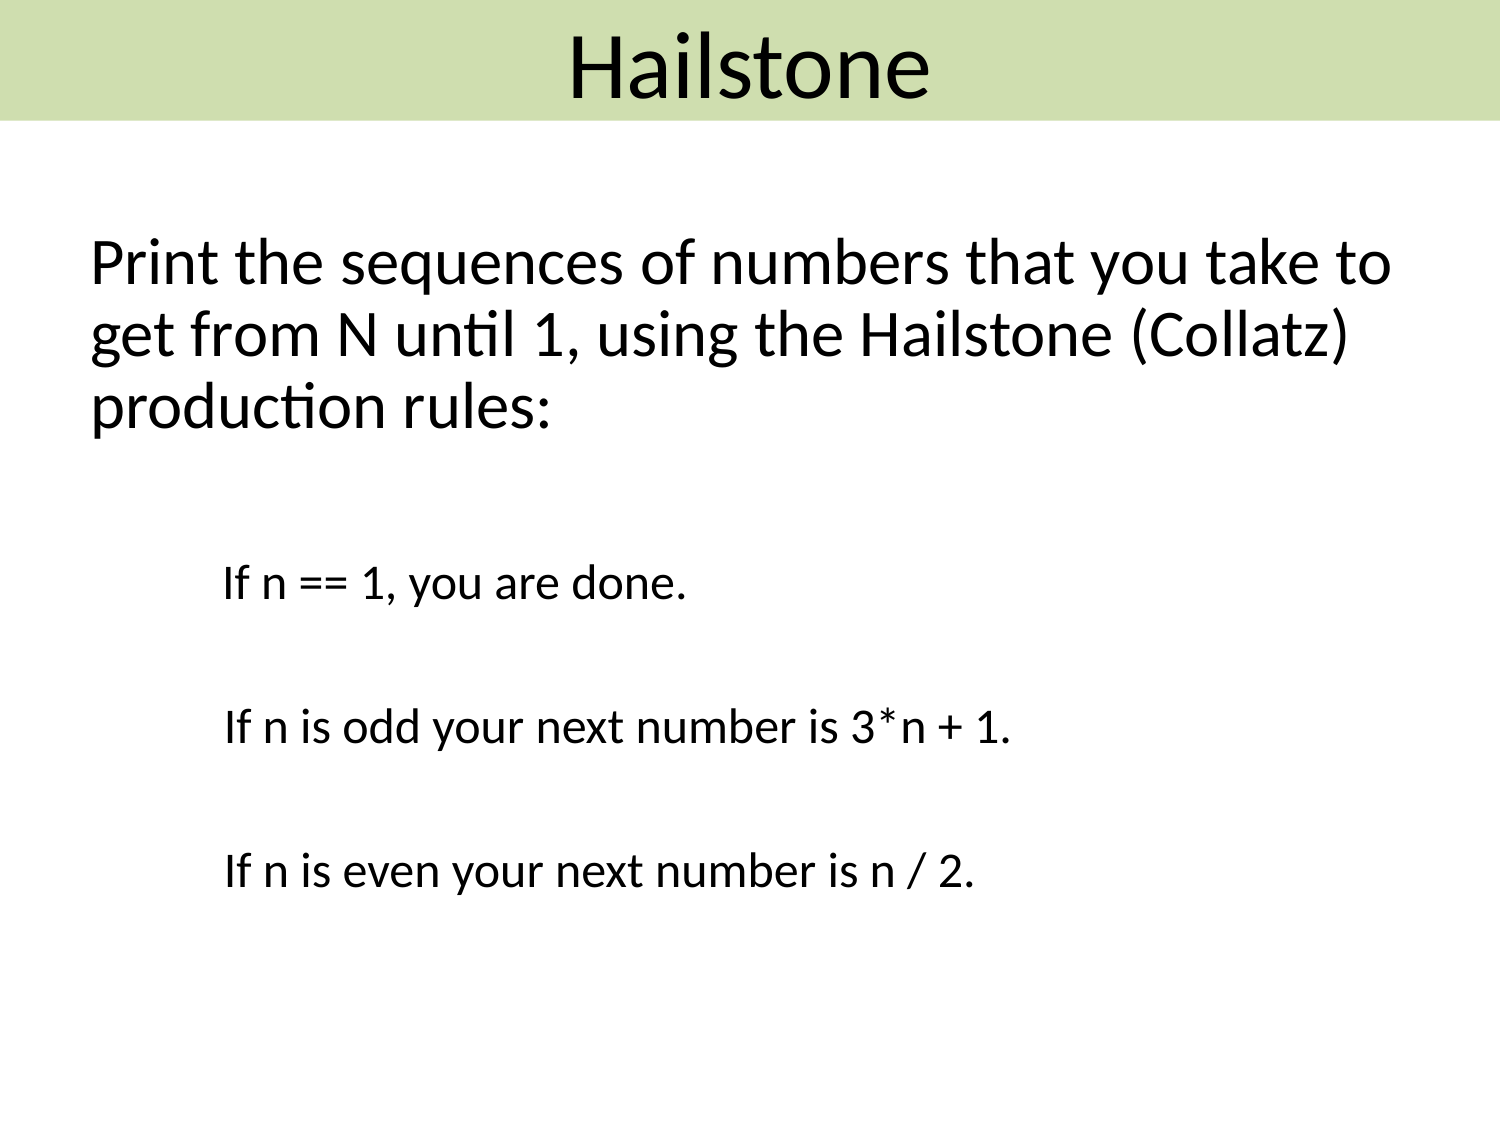

Hailstone
Print the sequences of numbers that you take to get from N until 1, using the Hailstone (Collatz) production rules:
If n == 1, you are done.
If n is odd your next number is 3*n + 1.
If n is even your next number is n / 2.